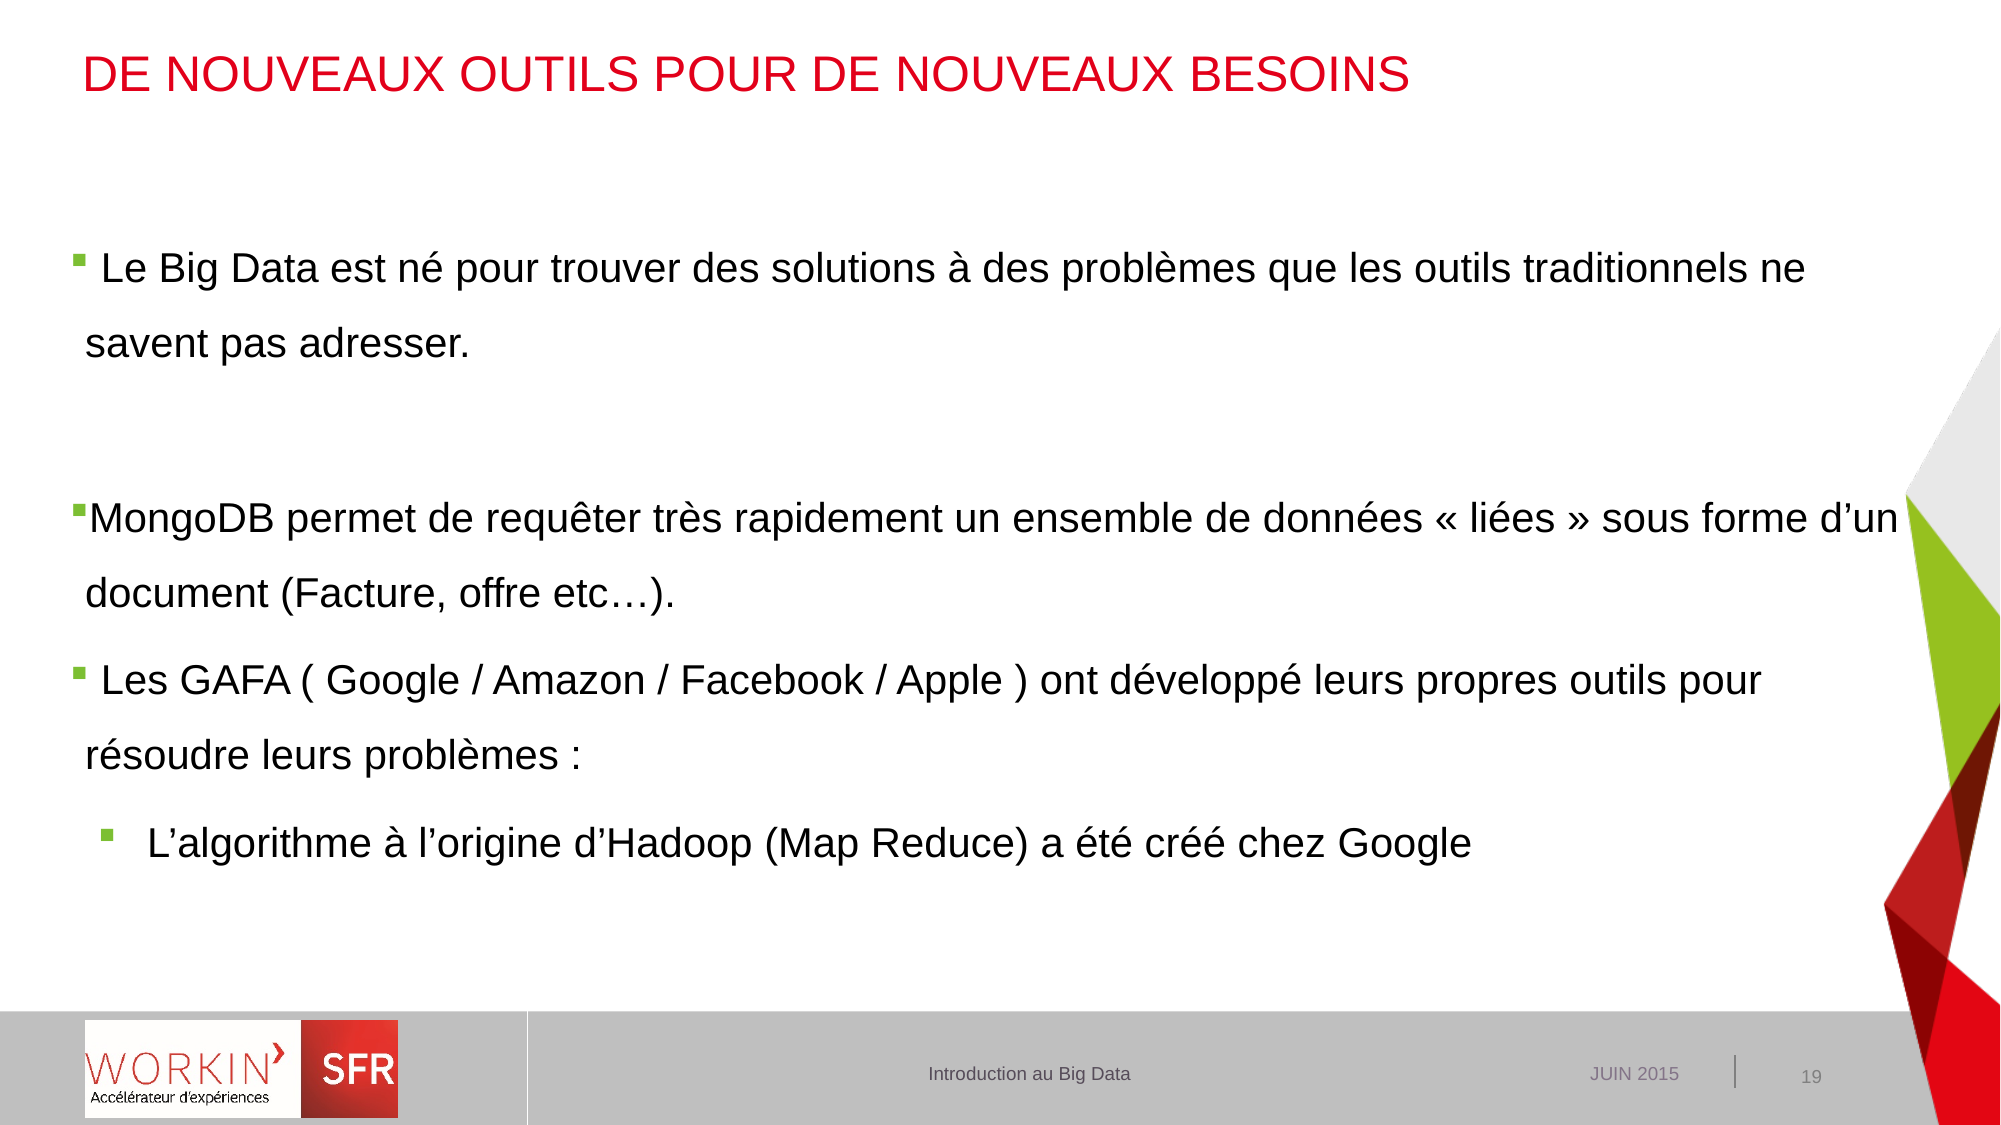

# DE NOUVEAUX OUTILS POUR DE NOUVEAUX BESOINS
 Le Big Data est né pour trouver des solutions à des problèmes que les outils traditionnels ne savent pas adresser.

MongoDB permet de requêter très rapidement un ensemble de données « liées » sous forme d’un document (Facture, offre etc…).
 Les GAFA ( Google / Amazon / Facebook / Apple ) ont développé leurs propres outils pour résoudre leurs problèmes :
 L’algorithme à l’origine d’Hadoop (Map Reduce) a été créé chez Google

JUIN 2015
19